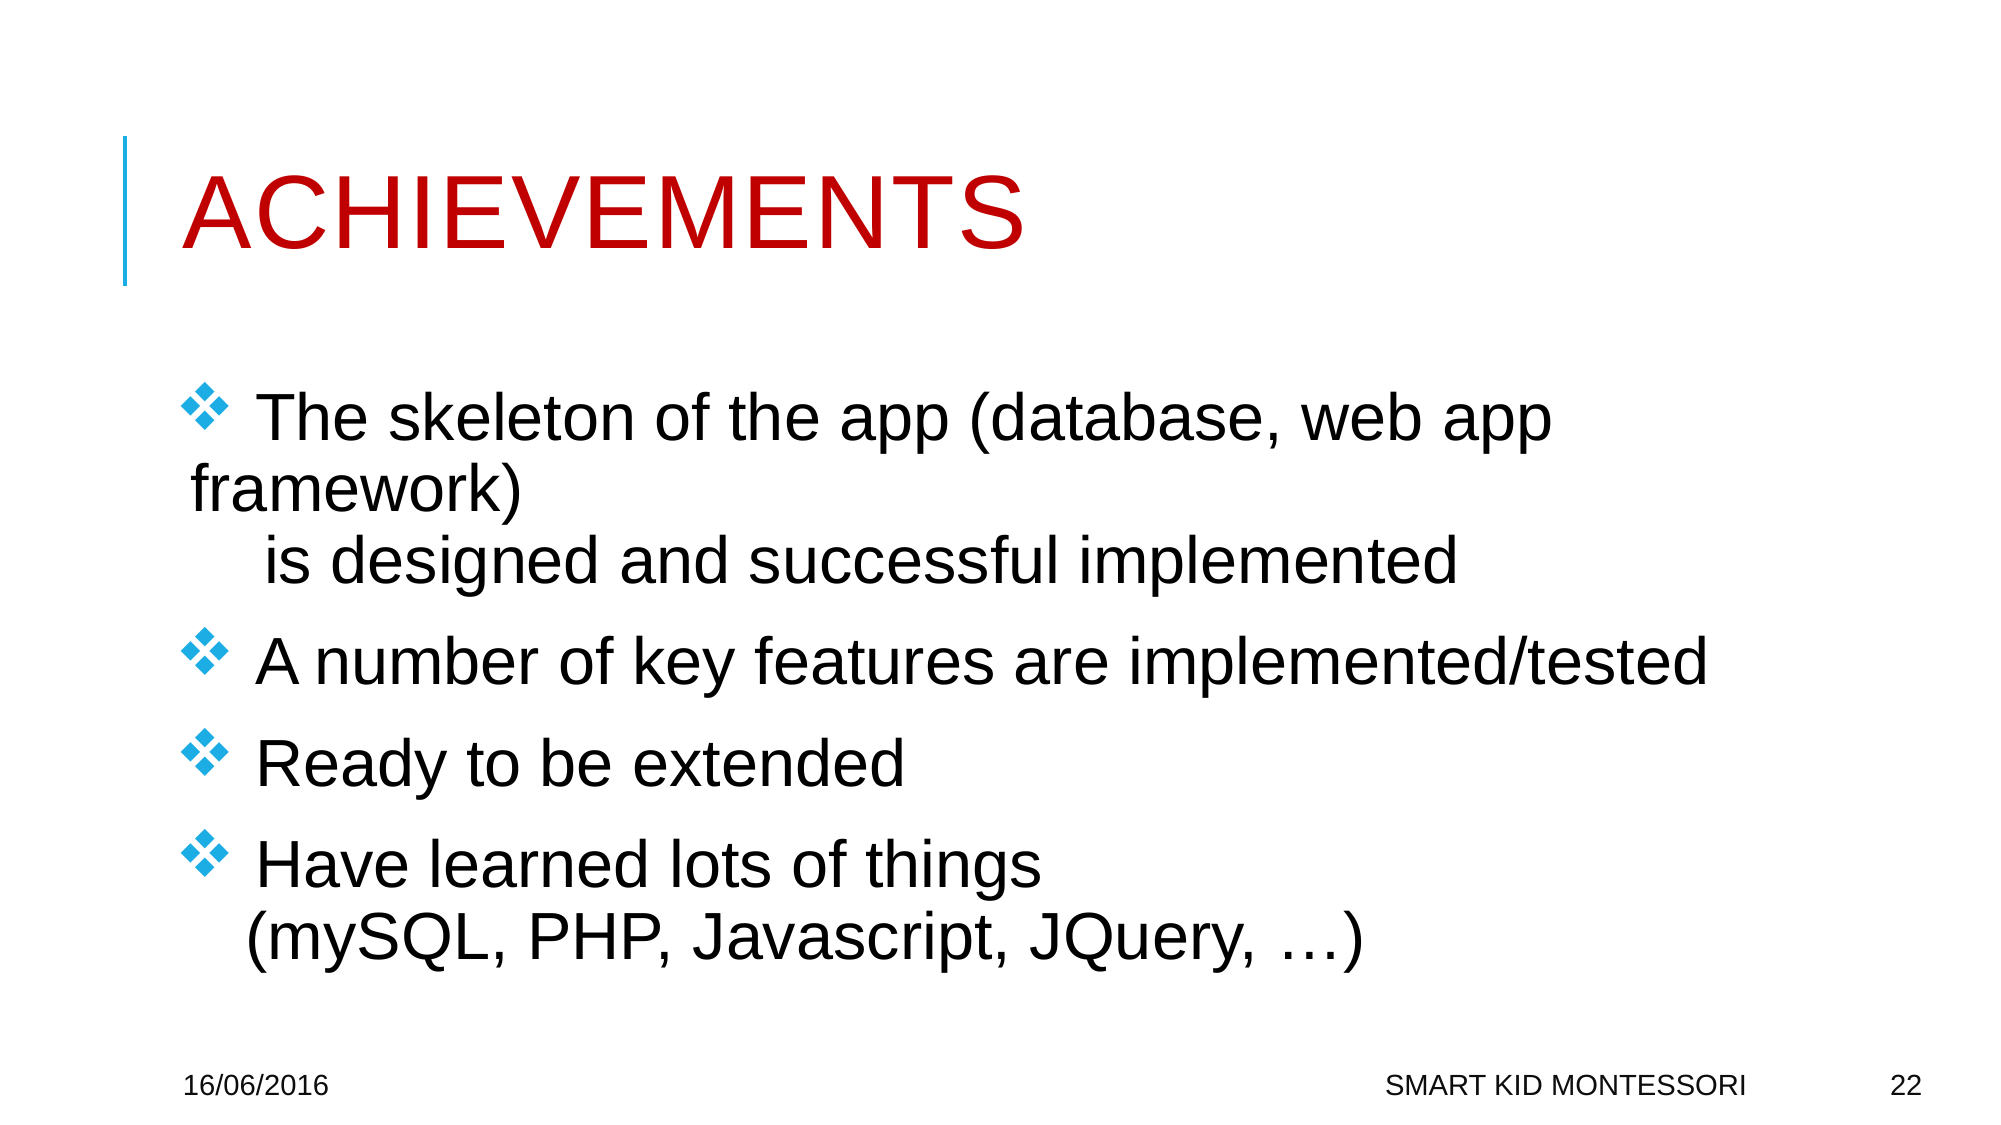

# Achievements
 The skeleton of the app (database, web app framework)
    is designed and successful implemented
 A number of key features are implemented/tested
 Ready to be extended
 Have learned lots of things
   (mySQL, PHP, Javascript, JQuery, …)

16/06/2016
Smart Kid Montessori
22